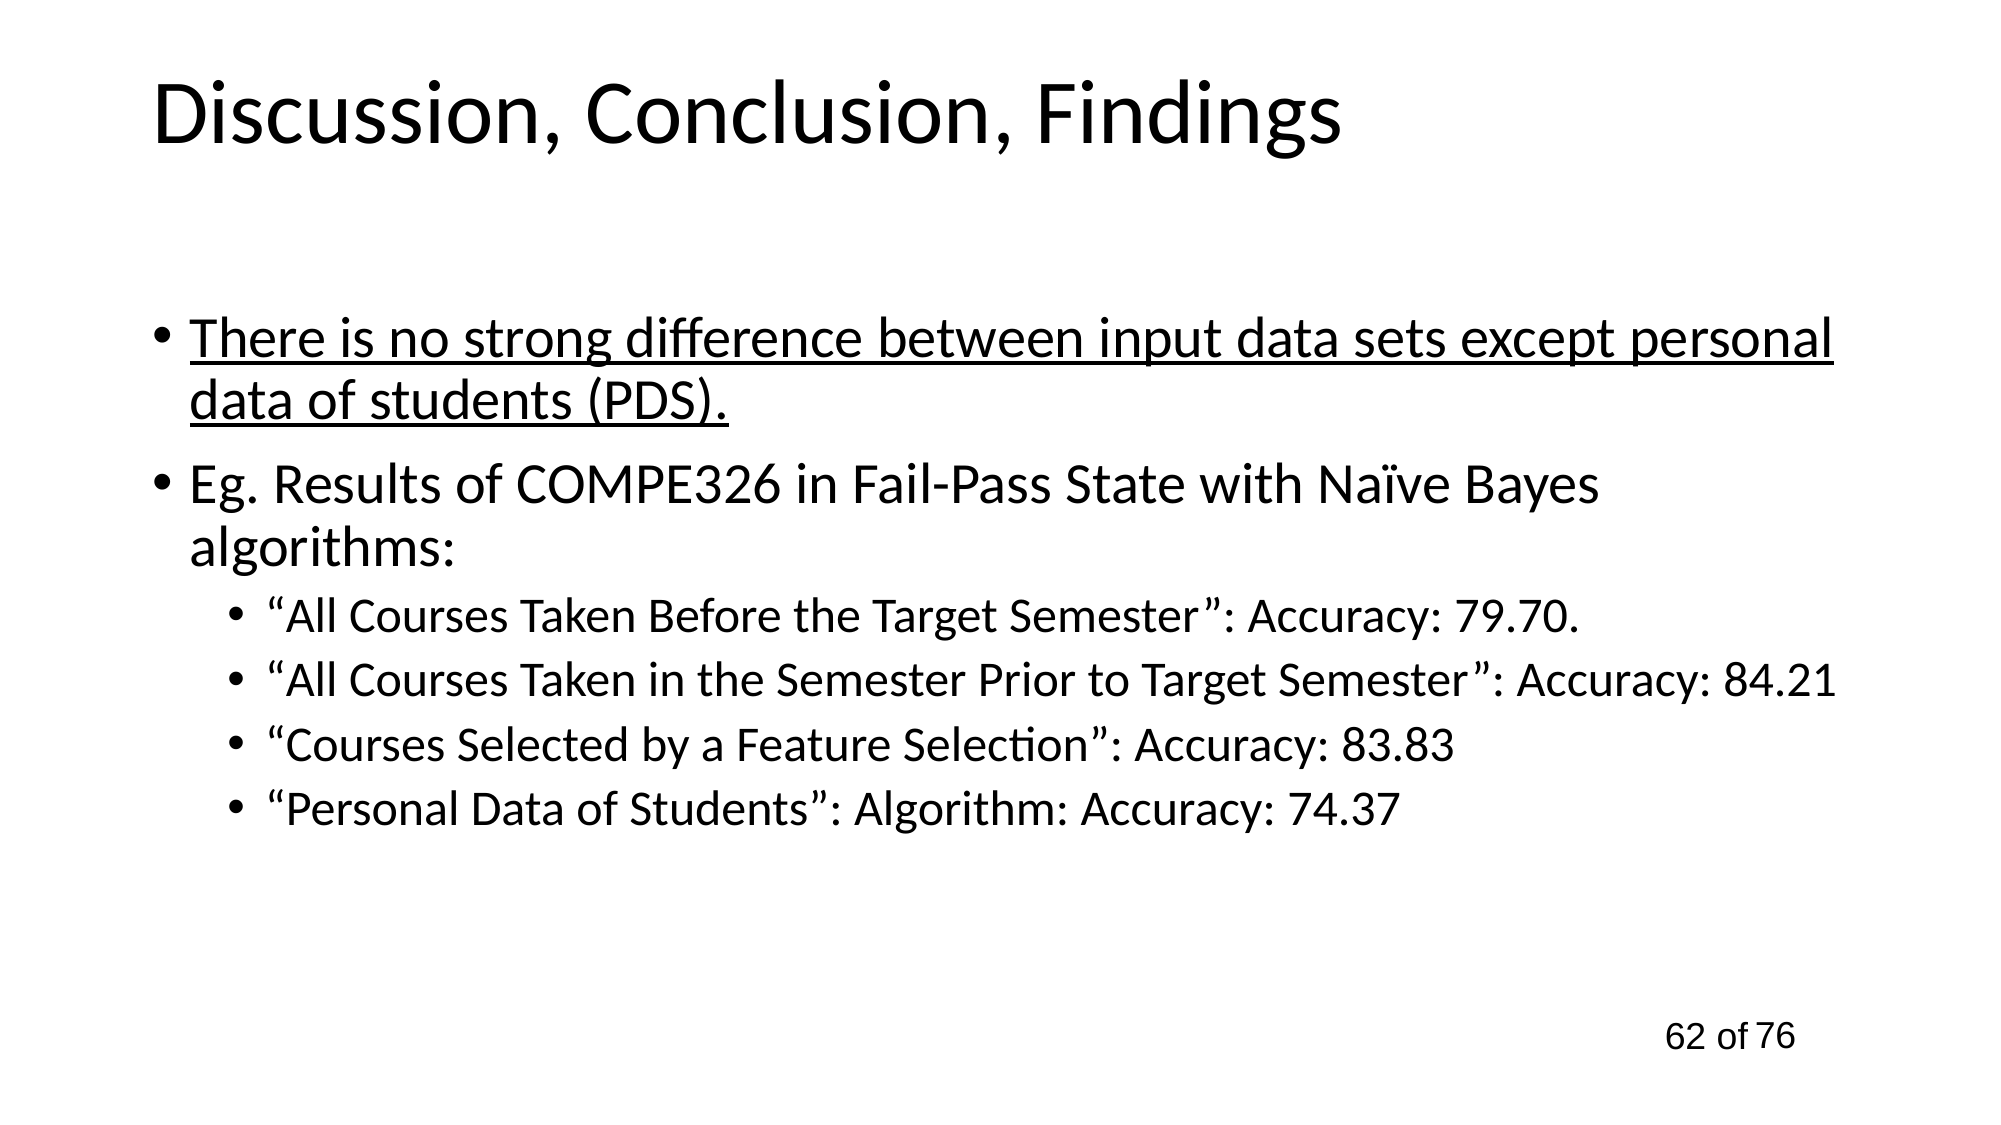

Discussion, Conclusion, Findings
There is no strong difference between input data sets except personal data of students (PDS).
Eg. Results of COMPE326 in Fail-Pass State with Naïve Bayes algorithms:
“All Courses Taken Before the Target Semester”: Accuracy: 79.70.
“All Courses Taken in the Semester Prior to Target Semester”: Accuracy: 84.21
“Courses Selected by a Feature Selection”: Accuracy: 83.83
“Personal Data of Students”: Algorithm: Accuracy: 74.37